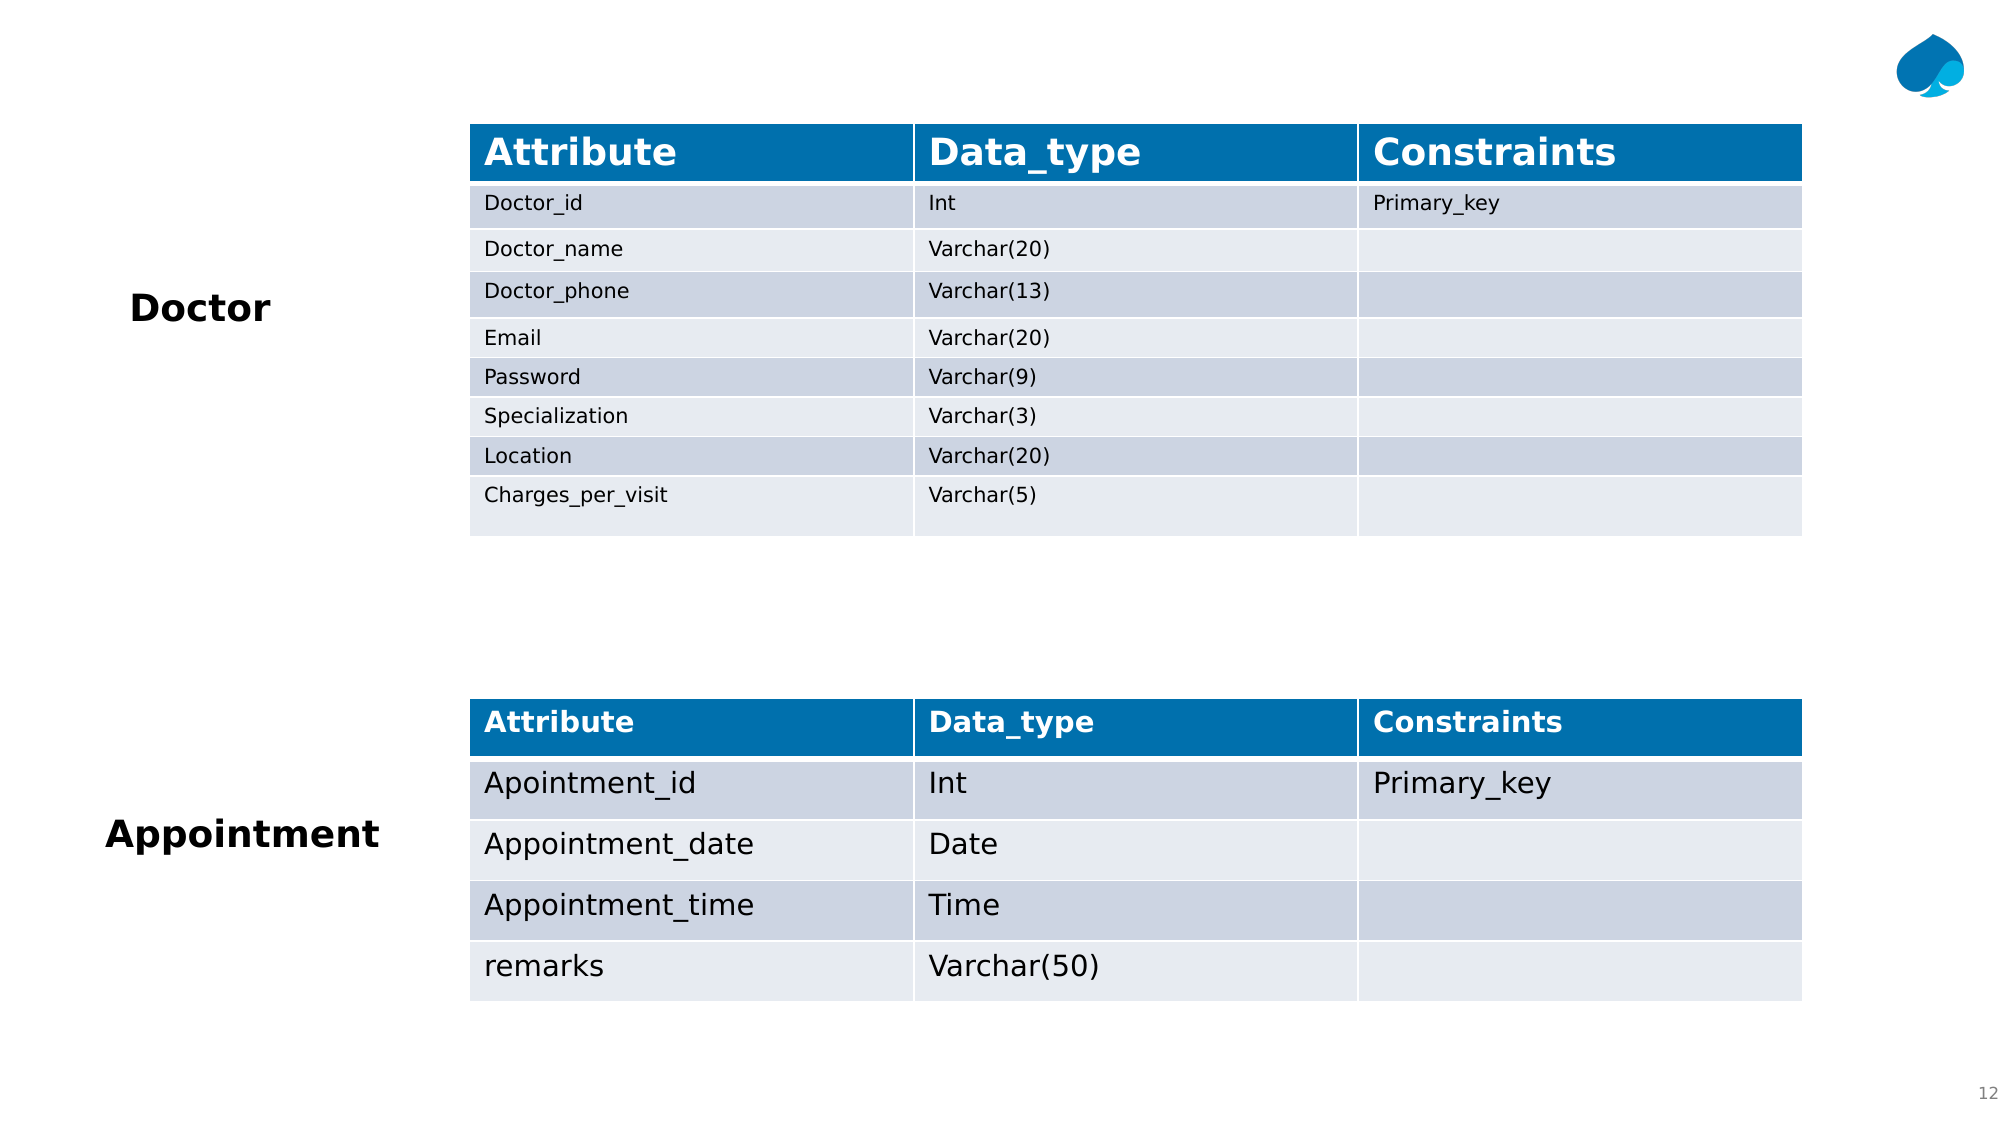

| Attribute | Data\_type | Constraints |
| --- | --- | --- |
| Doctor\_id | Int | Primary\_key |
| Doctor\_name | Varchar(20) |  |
| Doctor\_phone | Varchar(13) |  |
| Email | Varchar(20) |  |
| Password | Varchar(9) |  |
| Specialization | Varchar(3) |  |
| Location | Varchar(20) |  |
| Charges\_per\_visit | Varchar(5) |  |
Doctor
| Attribute | Data\_type | Constraints |
| --- | --- | --- |
| Apointment\_id | Int | Primary\_key |
| Appointment\_date | Date |  |
| Appointment\_time | Time |  |
| remarks | Varchar(50) |  |
Appointment